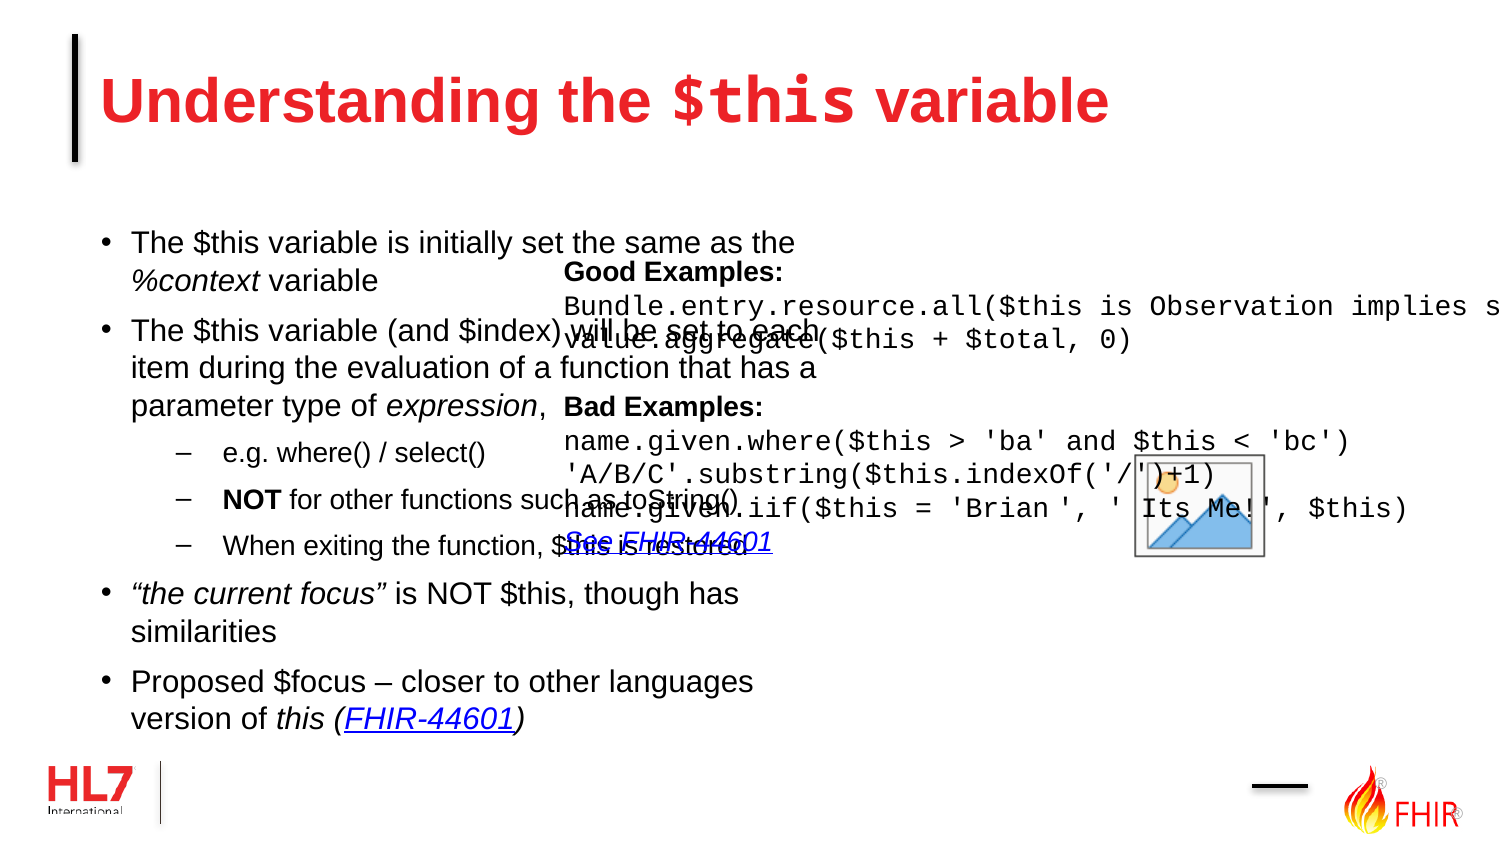

# Understanding the $this variable
The $this variable is initially set the same as the %context variable
The $this variable (and $index) will be set to each item during the evaluation of a function that has a parameter type of expression,
e.g. where() / select()
NOT for other functions such as toString()
When exiting the function, $this is restored
“the current focus” is NOT $this, though has similarities
Proposed $focus – closer to other languages version of this (FHIR-44601)
Good Examples:
Bundle.entry.resource.all($this is Observation implies status = 'finished')
value.aggregate($this + $total, 0)

Bad Examples:
name.given.where($this > 'ba' and $this < 'bc')
'A/B/C'.substring($this.indexOf('/')+1)
name.given.iif($this = 'Brian ', ' Its Me!', $this)
See FHIR-44601